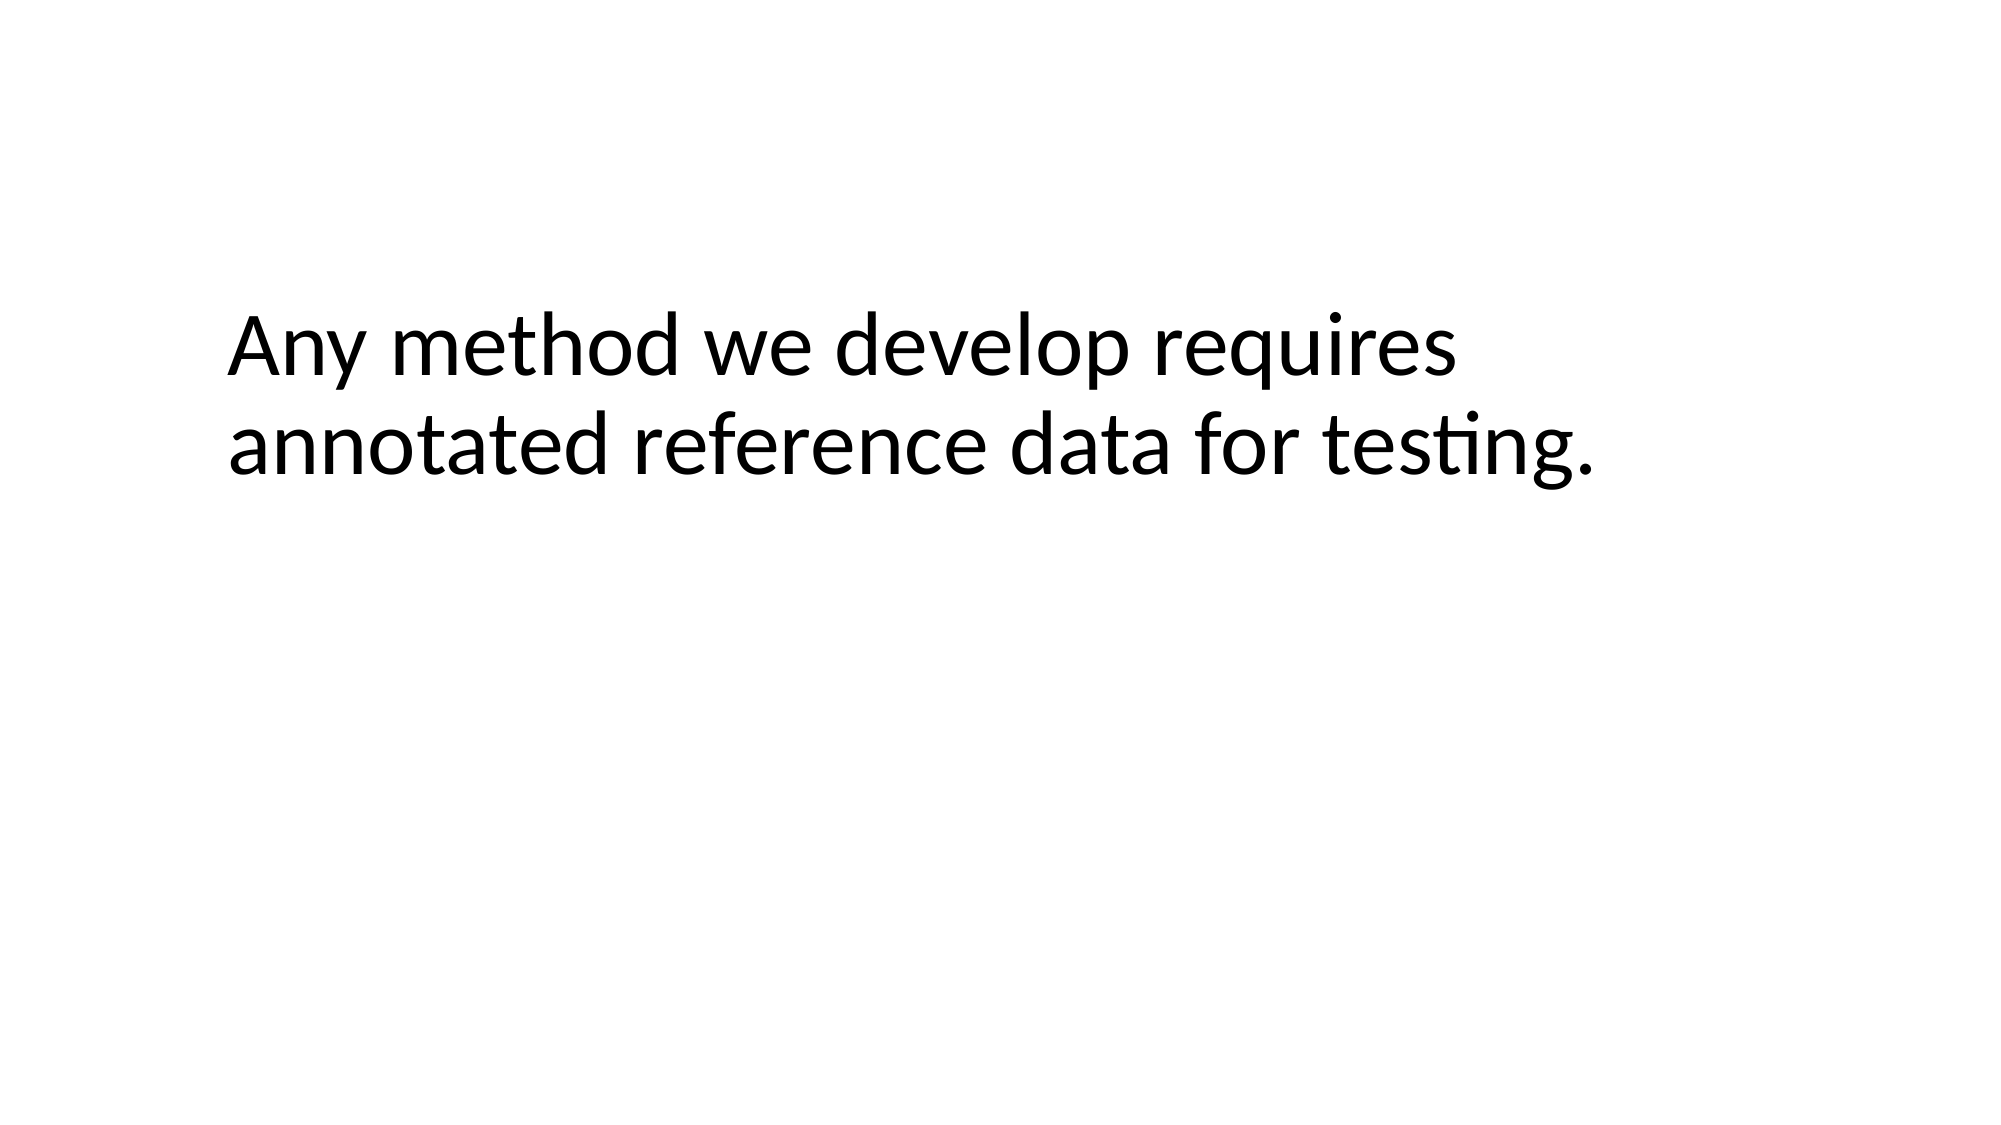

Any method we develop requires annotated reference data for testing.